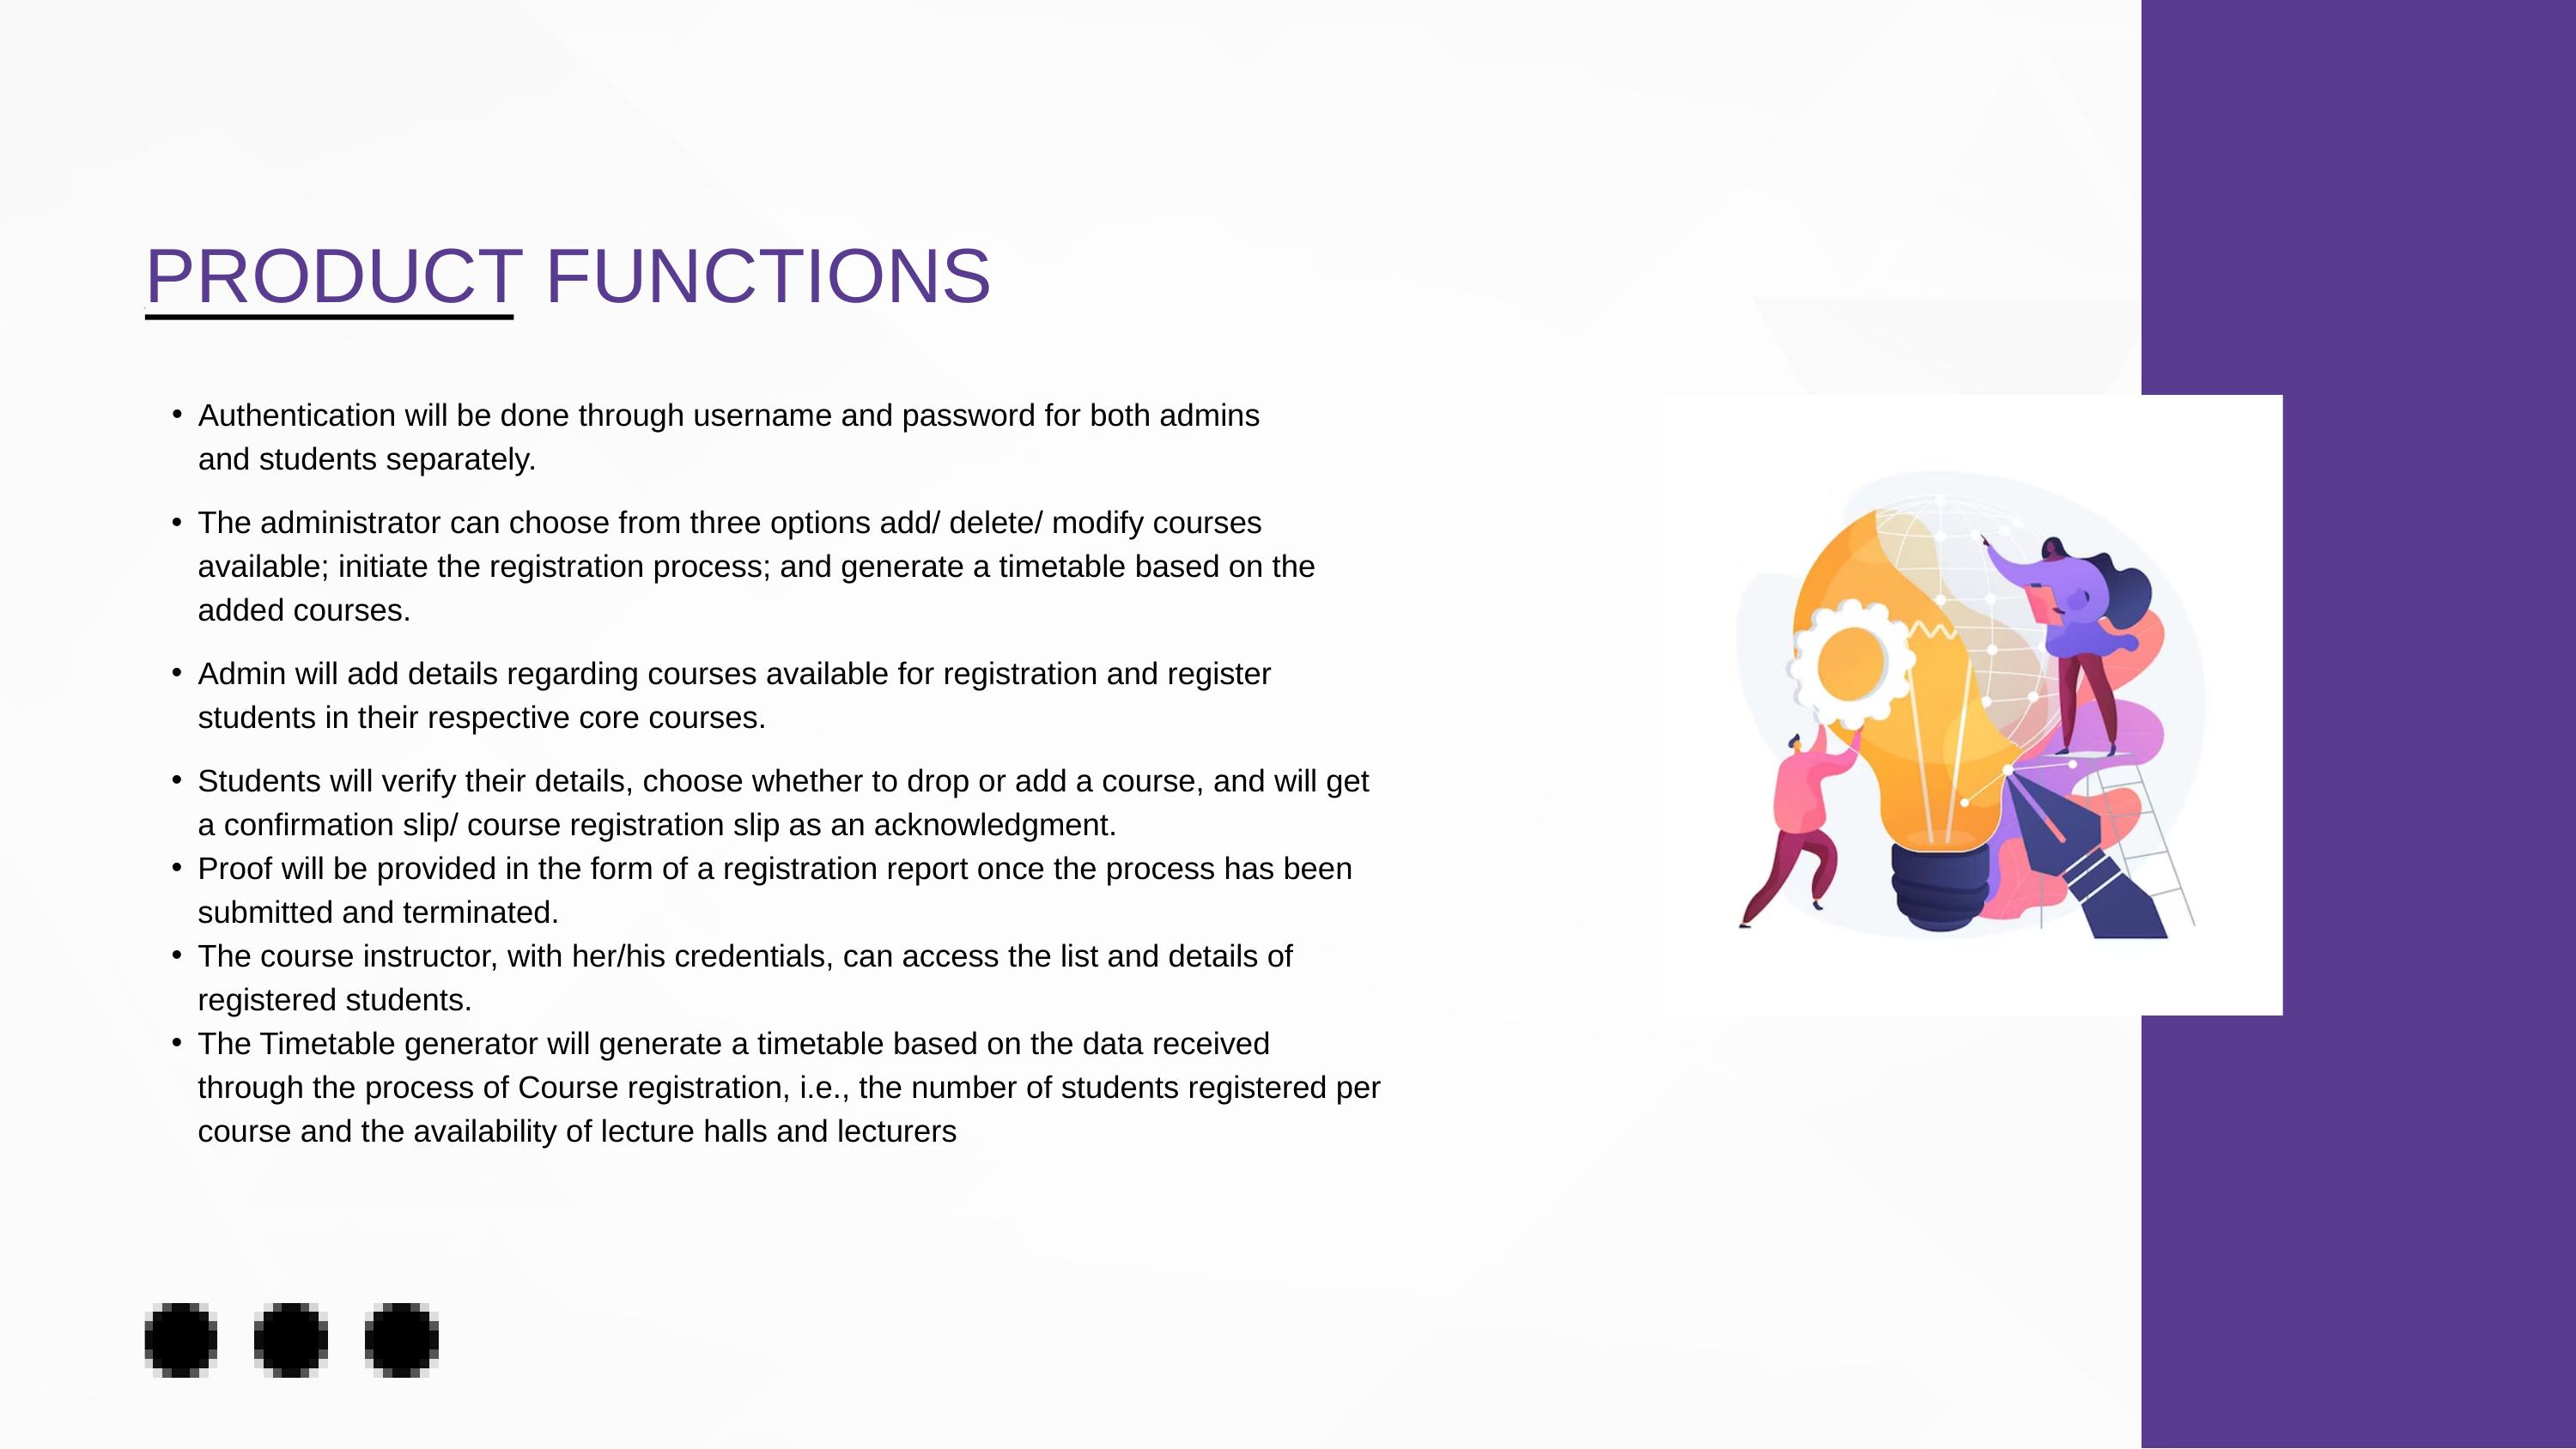

PRODUCT FUNCTIONS

Authentication will be done through username and password for both admins and students separately.

The administrator can choose from three options add/ delete/ modify courses available; initiate the registration process; and generate a timetable based on the added courses.
Admin will add details regarding courses available for registration and register students in their respective core courses.
Students will verify their details, choose whether to drop or add a course, and will get a confirmation slip/ course registration slip as an acknowledgment.
Proof will be provided in the form of a registration report once the process has been submitted and terminated.
The course instructor, with her/his credentials, can access the list and details of registered students.
The Timetable generator will generate a timetable based on the data received through the process of Course registration, i.e., the number of students registered per course and the availability of lecture halls and lecturers